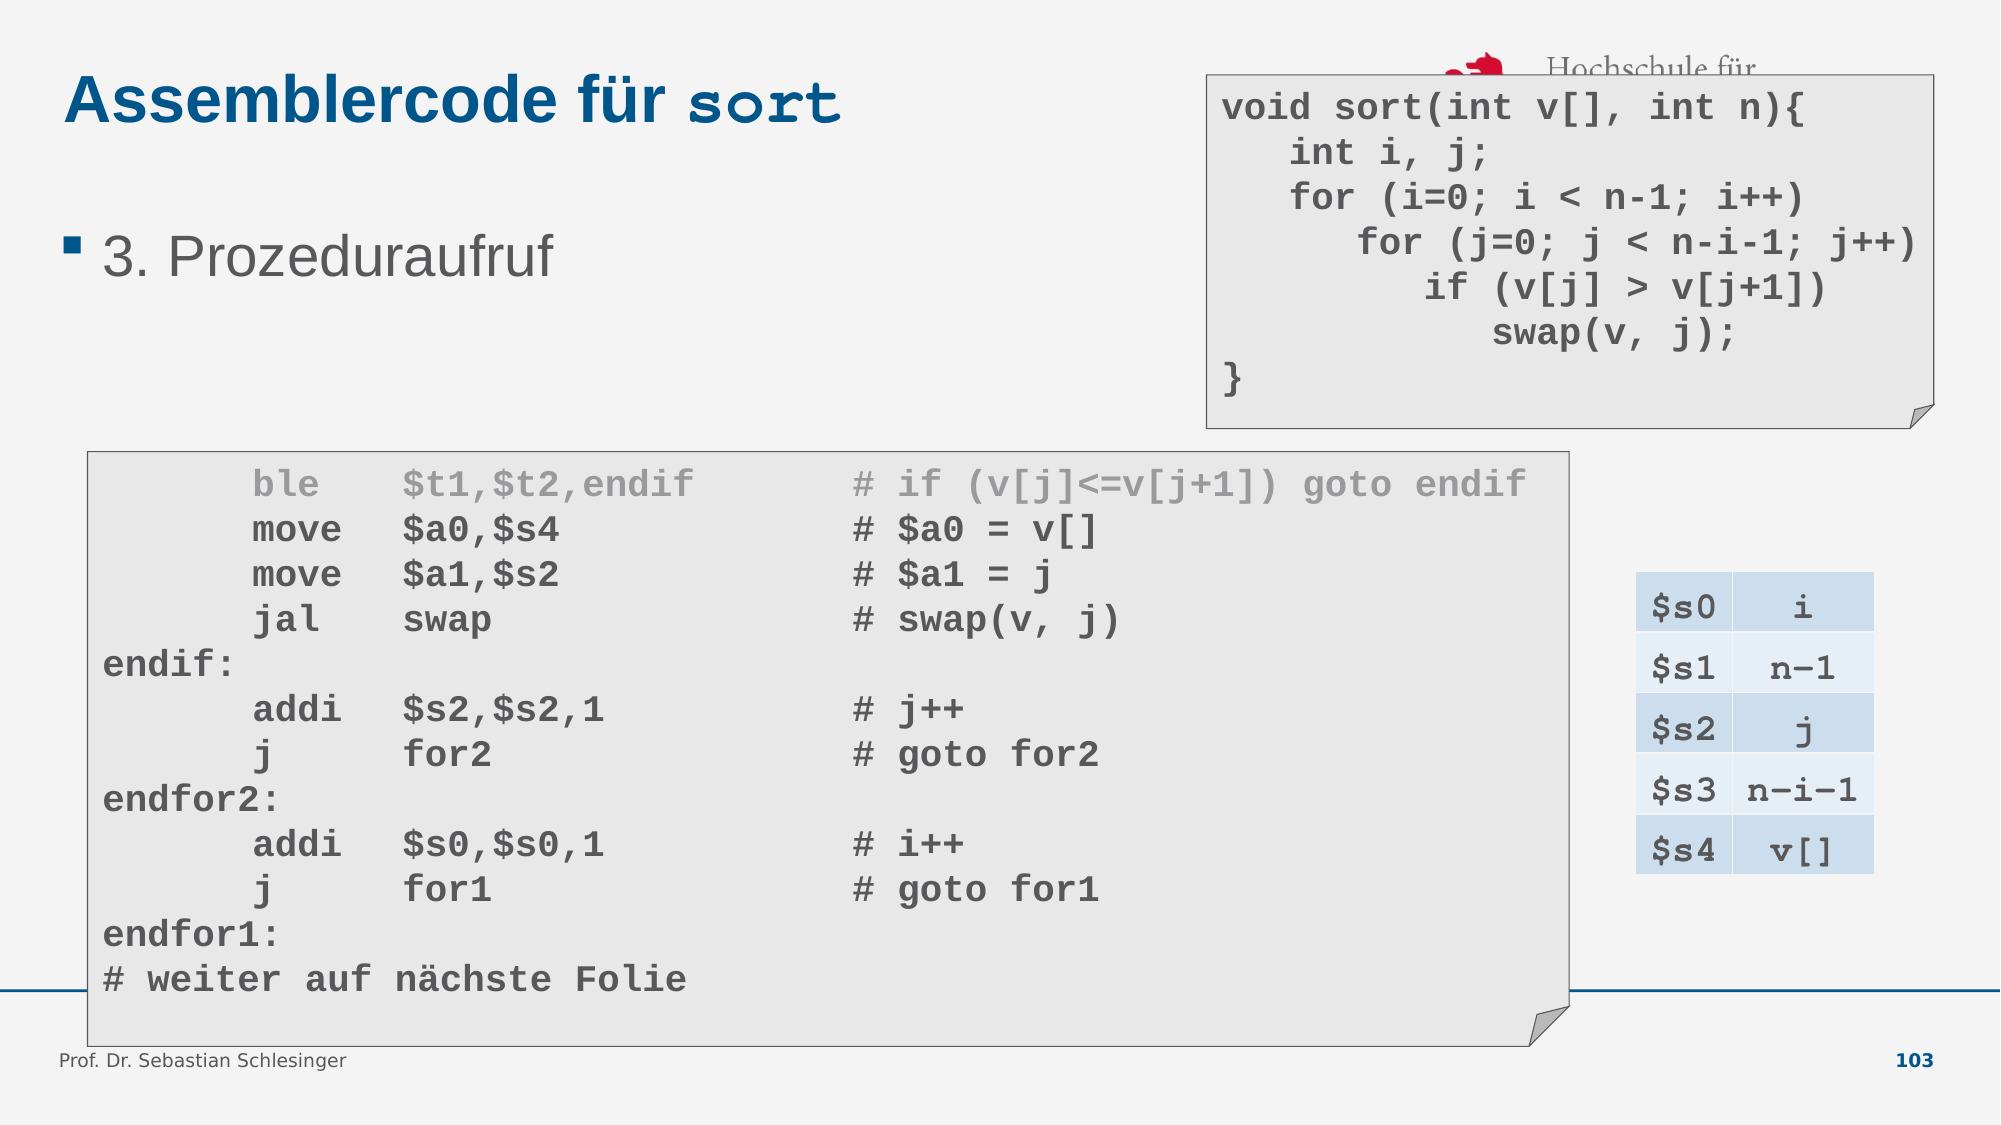

# Assemblercode für sort
void sort(int v[], int n){
   int i, j;
   for (i=0; i < n-1; i++)
      for (j=0; j < n-i-1; j++)
         if (v[j] > v[j+1])
            swap(v, j);
}
3. Prozeduraufruf
	ble	$t1,$t2,endif		# if (v[j]<=v[j+1]) goto endif
	move	$a0,$s4		# $a0 = v[]
	move	$a1,$s2		# $a1 = j
	jal	swap			# swap(v, j)
endif:
	addi	$s2,$s2,1		# j++
	j	for2			# goto for2
endfor2:
	addi	$s0,$s0,1		# i++
	j	for1			# goto for1
endfor1:
# weiter auf nächste Folie
| $s0 | i |
| --- | --- |
| $s1 | n-1 |
| $s2 | j |
| $s3 | n-i-1 |
| $s4 | v[] |
Prof. Dr. Sebastian Schlesinger
103